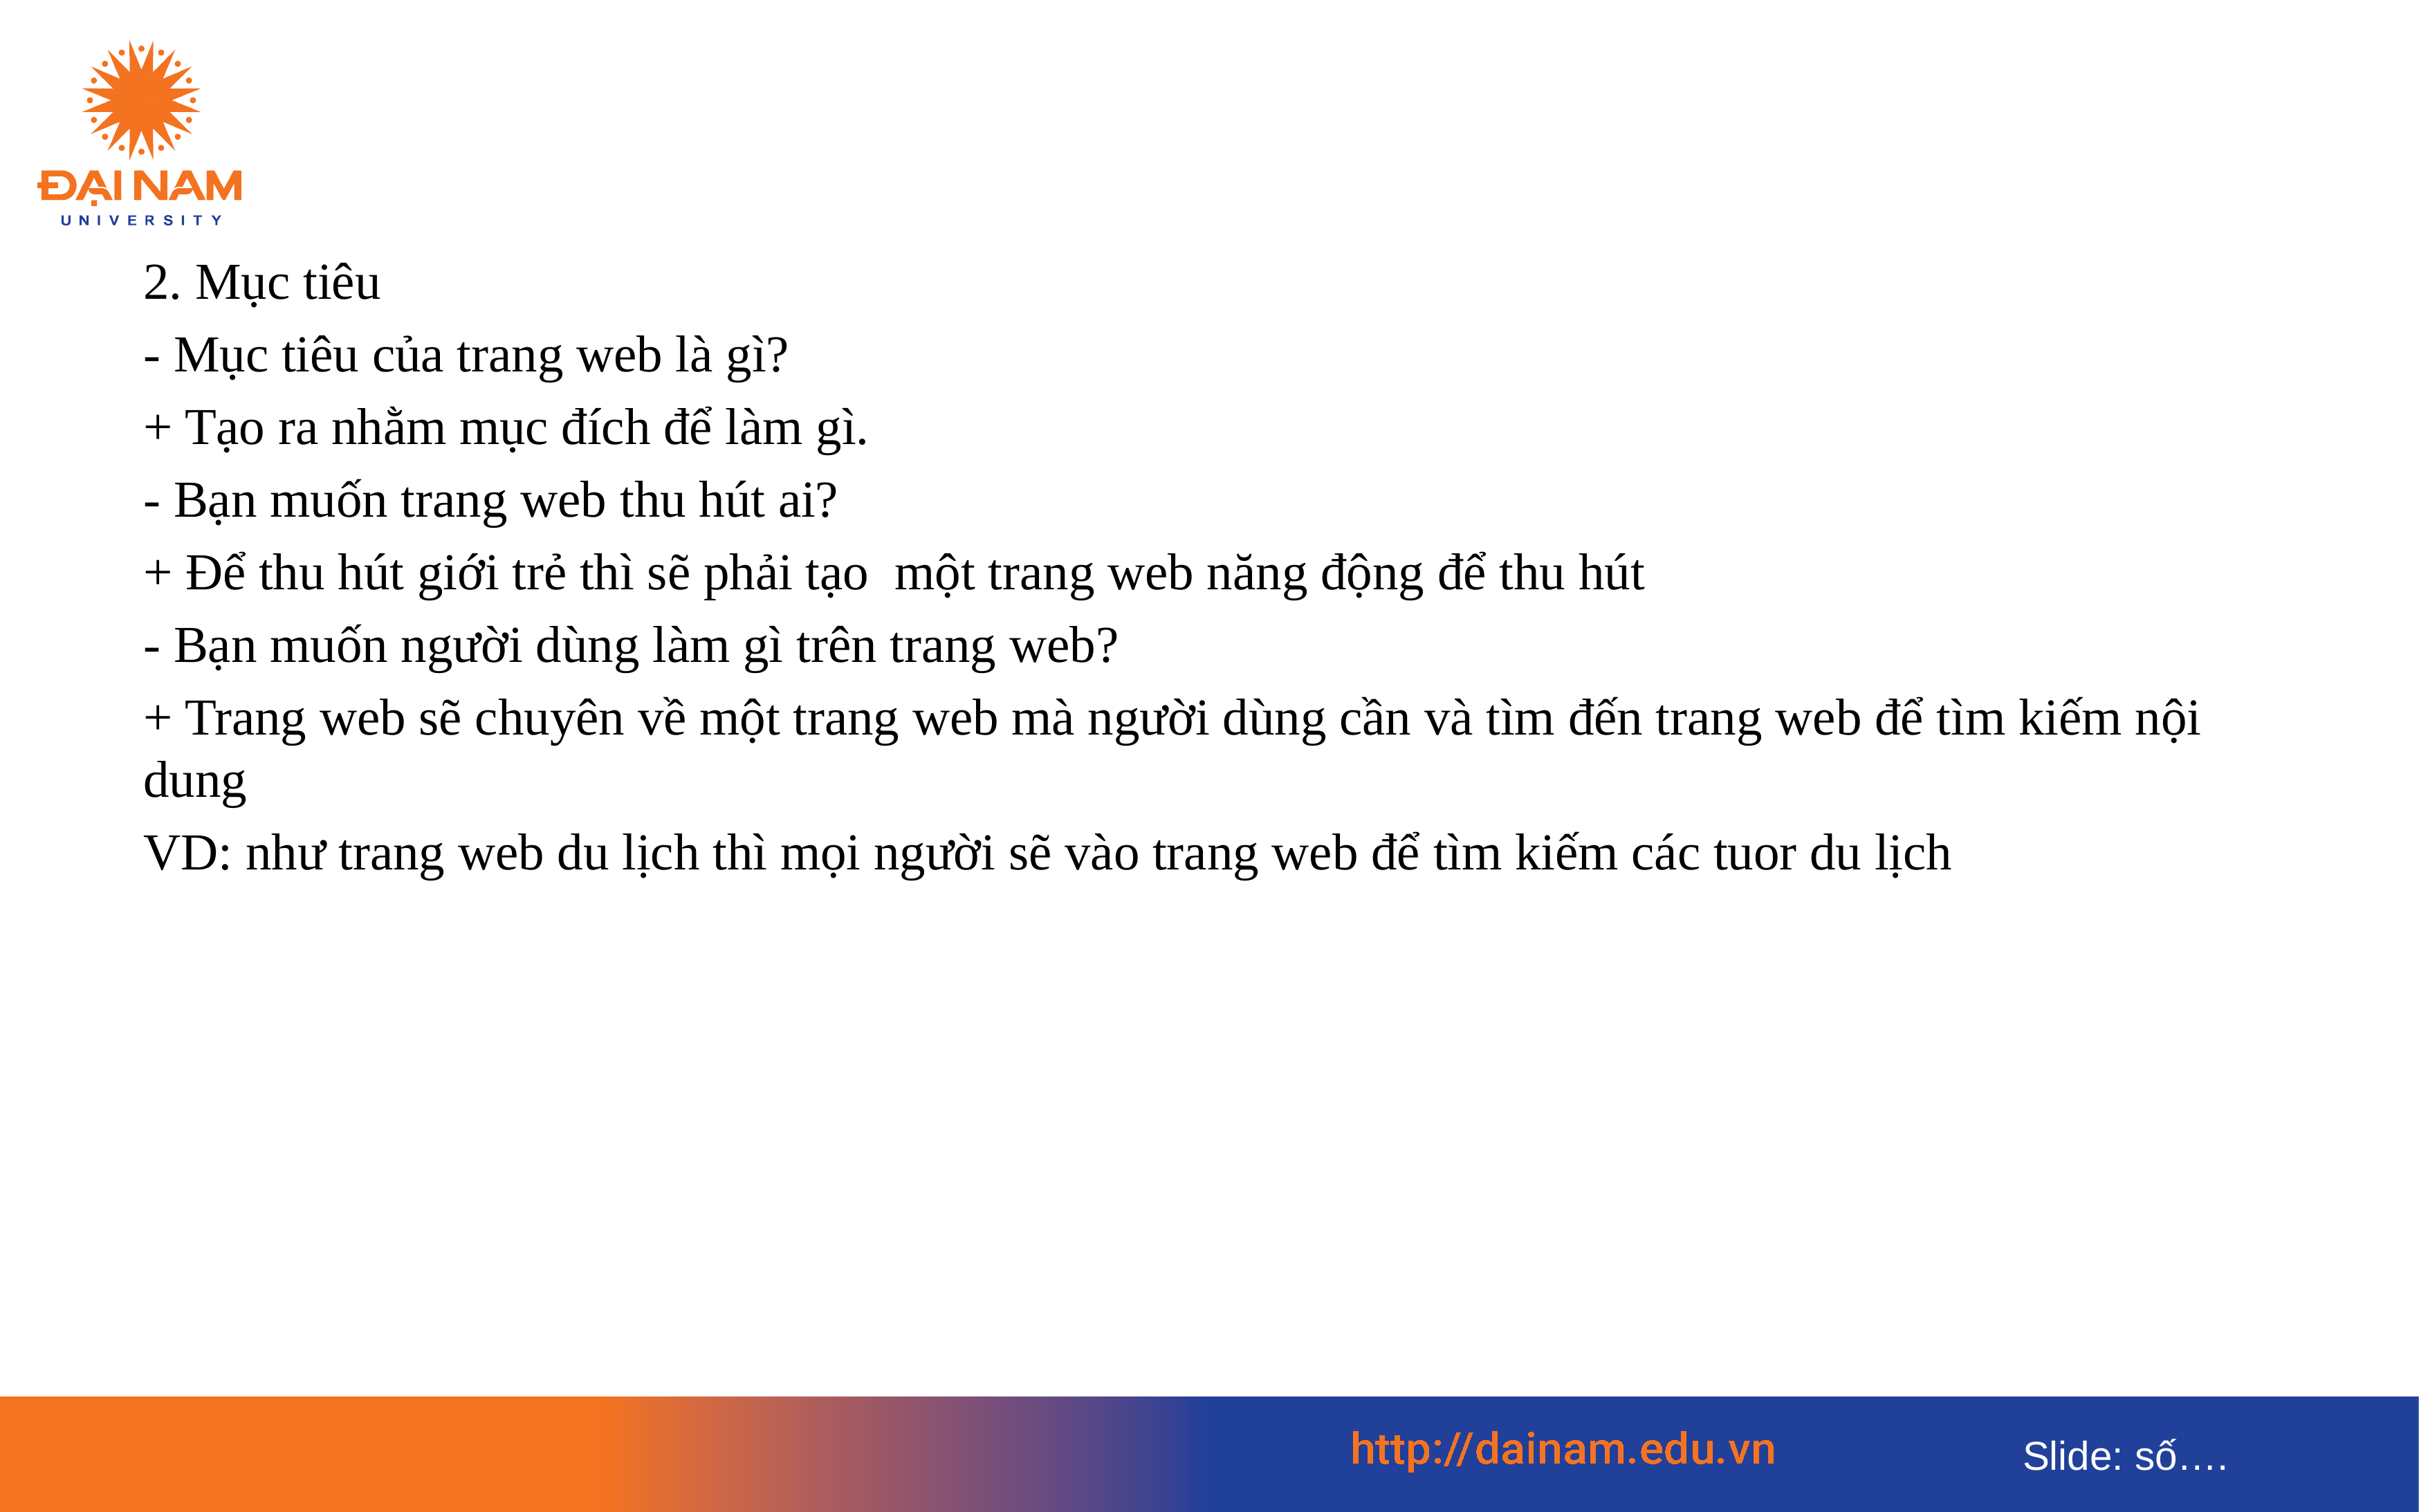

2. Mục tiêu
- Mục tiêu của trang web là gì?
+ Tạo ra nhằm mục đích để làm gì.
- Bạn muốn trang web thu hút ai?
+ Để thu hút giới trẻ thì sẽ phải tạo  một trang web năng động để thu hút
- Bạn muốn người dùng làm gì trên trang web?
+ Trang web sẽ chuyên về một trang web mà người dùng cần và tìm đến trang web để tìm kiếm nội dung
VD: như trang web du lịch thì mọi người sẽ vào trang web để tìm kiếm các tuor du lịch